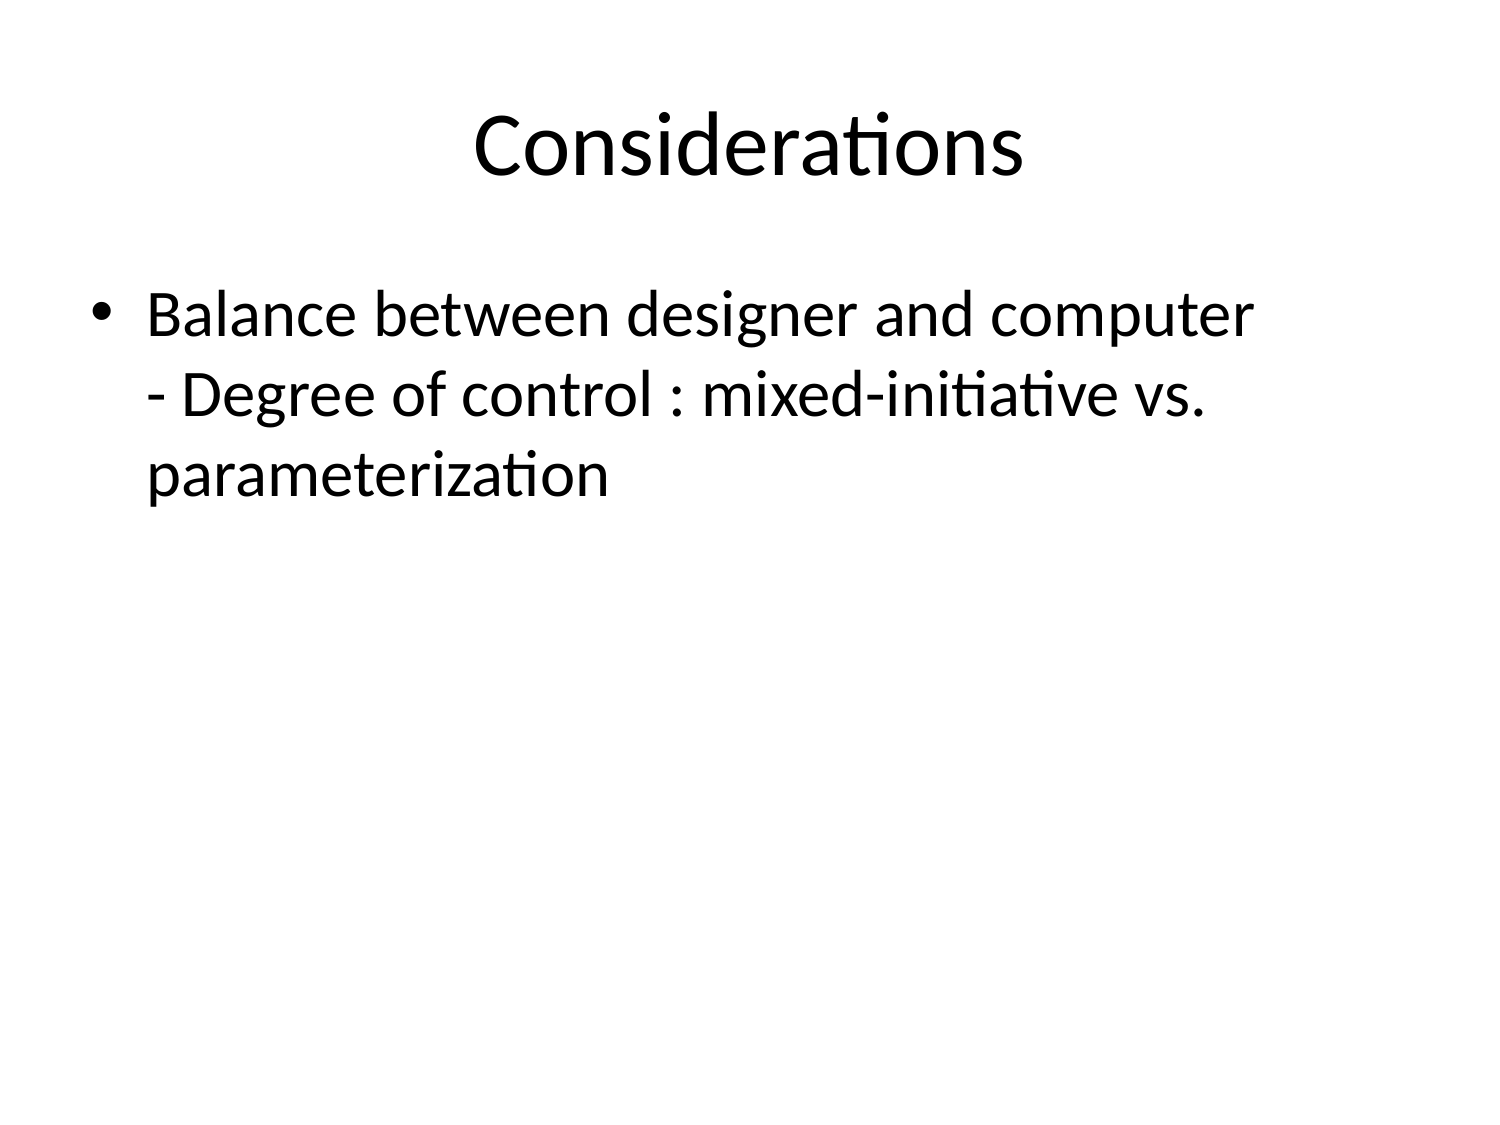

# Considerations
Balance between designer and computer
- Degree of control : mixed-initiative vs. parameterization